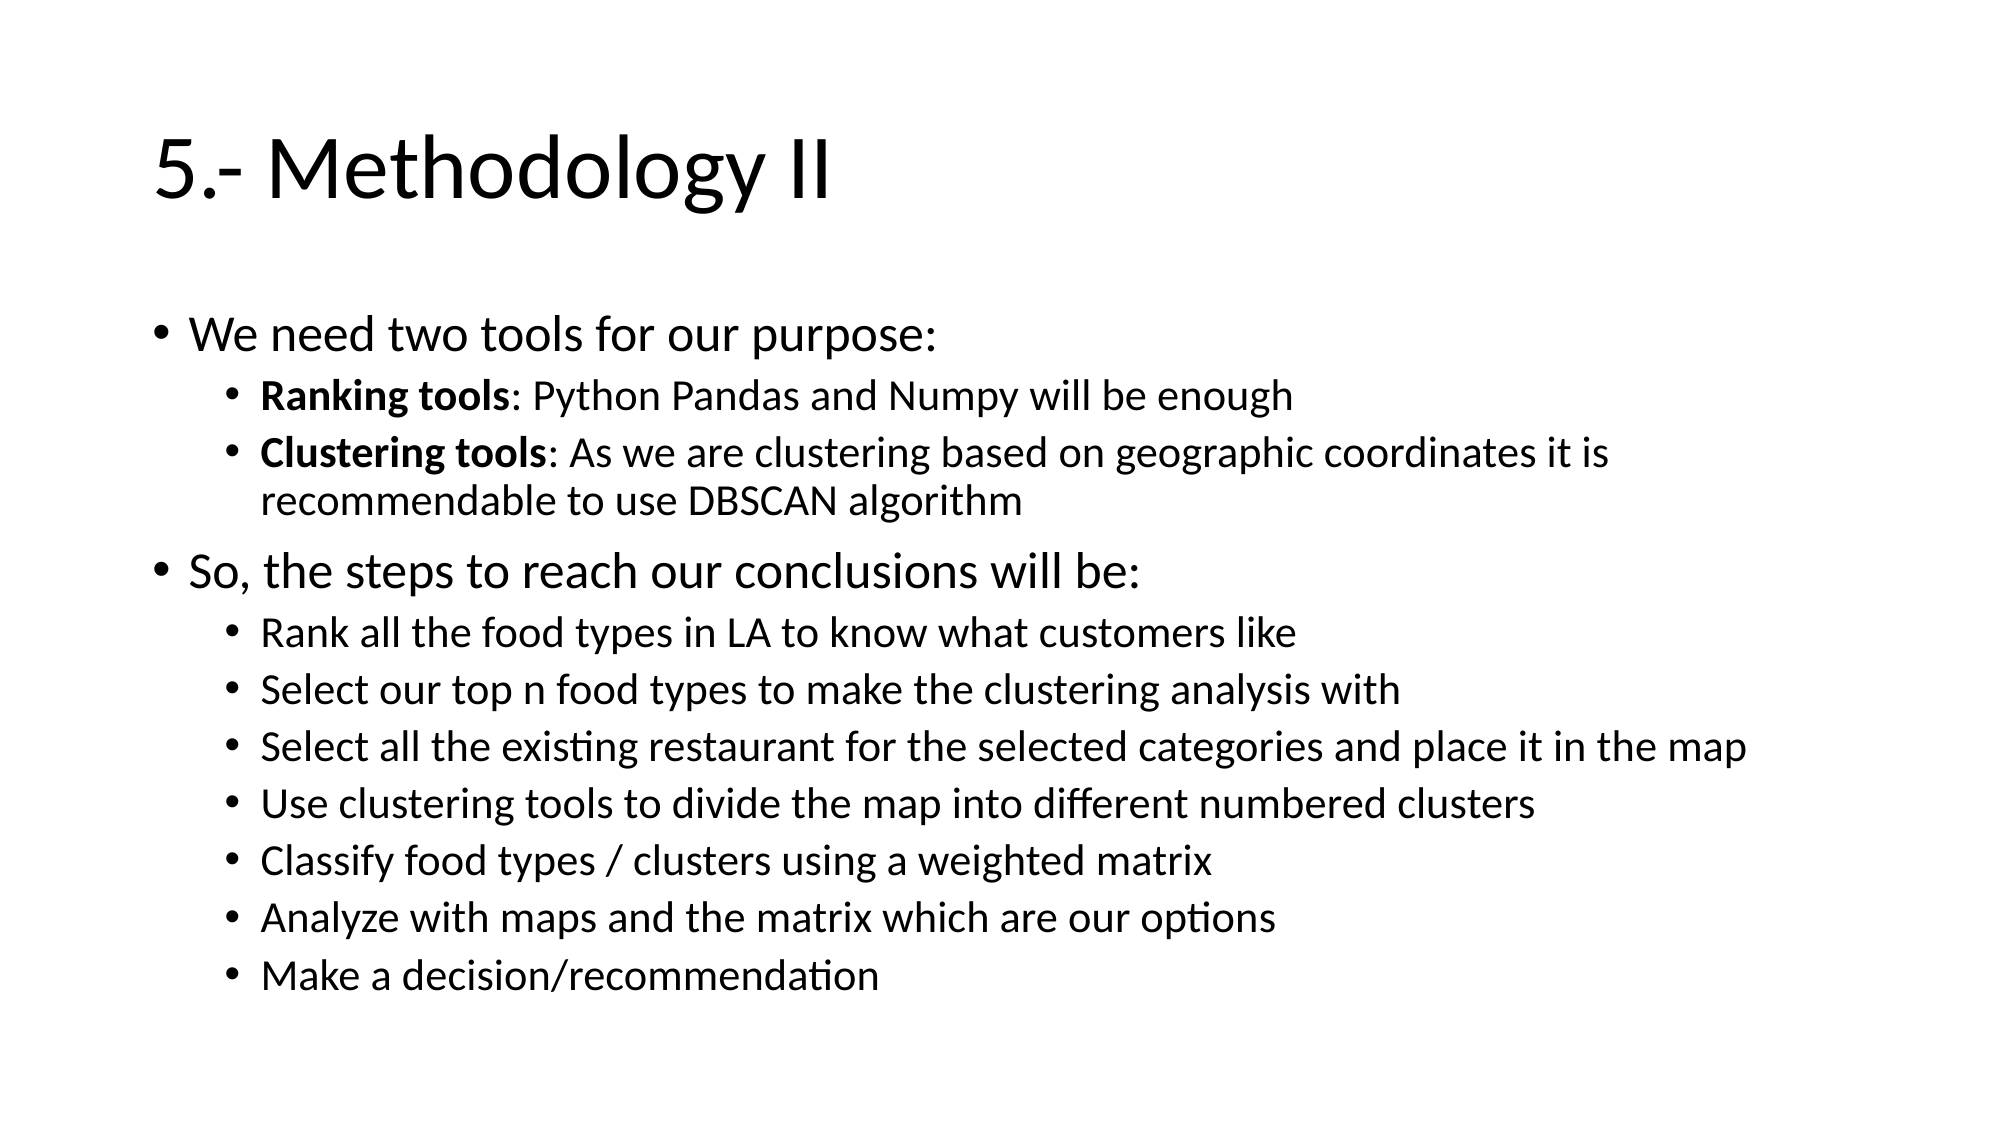

# 5.- Methodology II
We need two tools for our purpose:
Ranking tools: Python Pandas and Numpy will be enough
Clustering tools: As we are clustering based on geographic coordinates it is recommendable to use DBSCAN algorithm
So, the steps to reach our conclusions will be:
Rank all the food types in LA to know what customers like
Select our top n food types to make the clustering analysis with
Select all the existing restaurant for the selected categories and place it in the map
Use clustering tools to divide the map into different numbered clusters
Classify food types / clusters using a weighted matrix
Analyze with maps and the matrix which are our options
Make a decision/recommendation